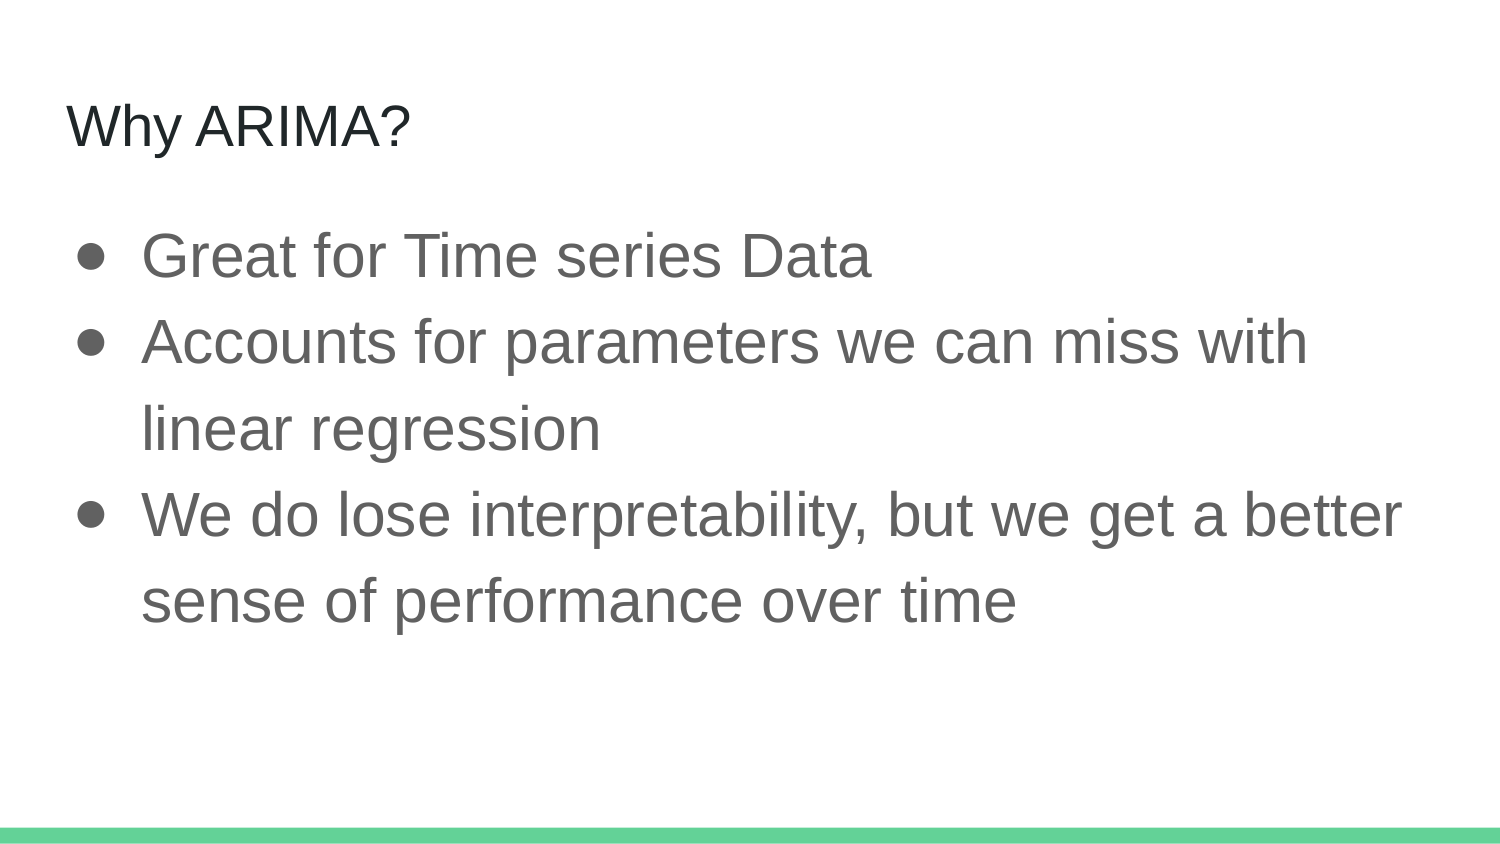

# Why ARIMA?
Great for Time series Data
Accounts for parameters we can miss with linear regression
We do lose interpretability, but we get a better sense of performance over time